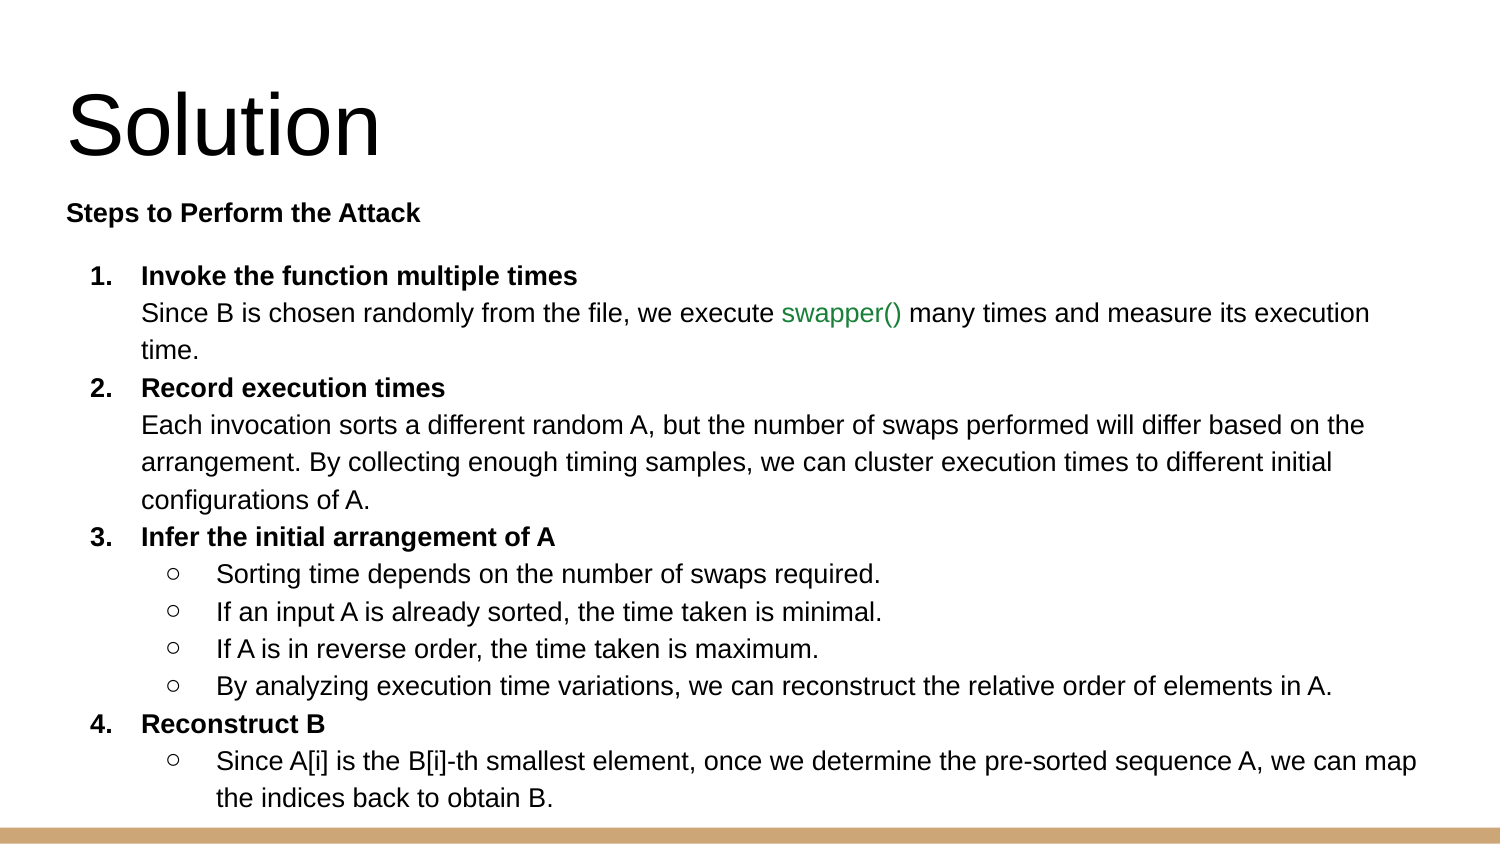

# Solution
Steps to Perform the Attack
Invoke the function multiple times
Since B is chosen randomly from the file, we execute swapper() many times and measure its execution time.
Record execution times
Each invocation sorts a different random A, but the number of swaps performed will differ based on the arrangement. By collecting enough timing samples, we can cluster execution times to different initial configurations of A.
Infer the initial arrangement of A
Sorting time depends on the number of swaps required.
If an input A is already sorted, the time taken is minimal.
If A is in reverse order, the time taken is maximum.
By analyzing execution time variations, we can reconstruct the relative order of elements in A.
Reconstruct B
Since A[i] is the B[i]-th smallest element, once we determine the pre-sorted sequence A, we can map the indices back to obtain B.